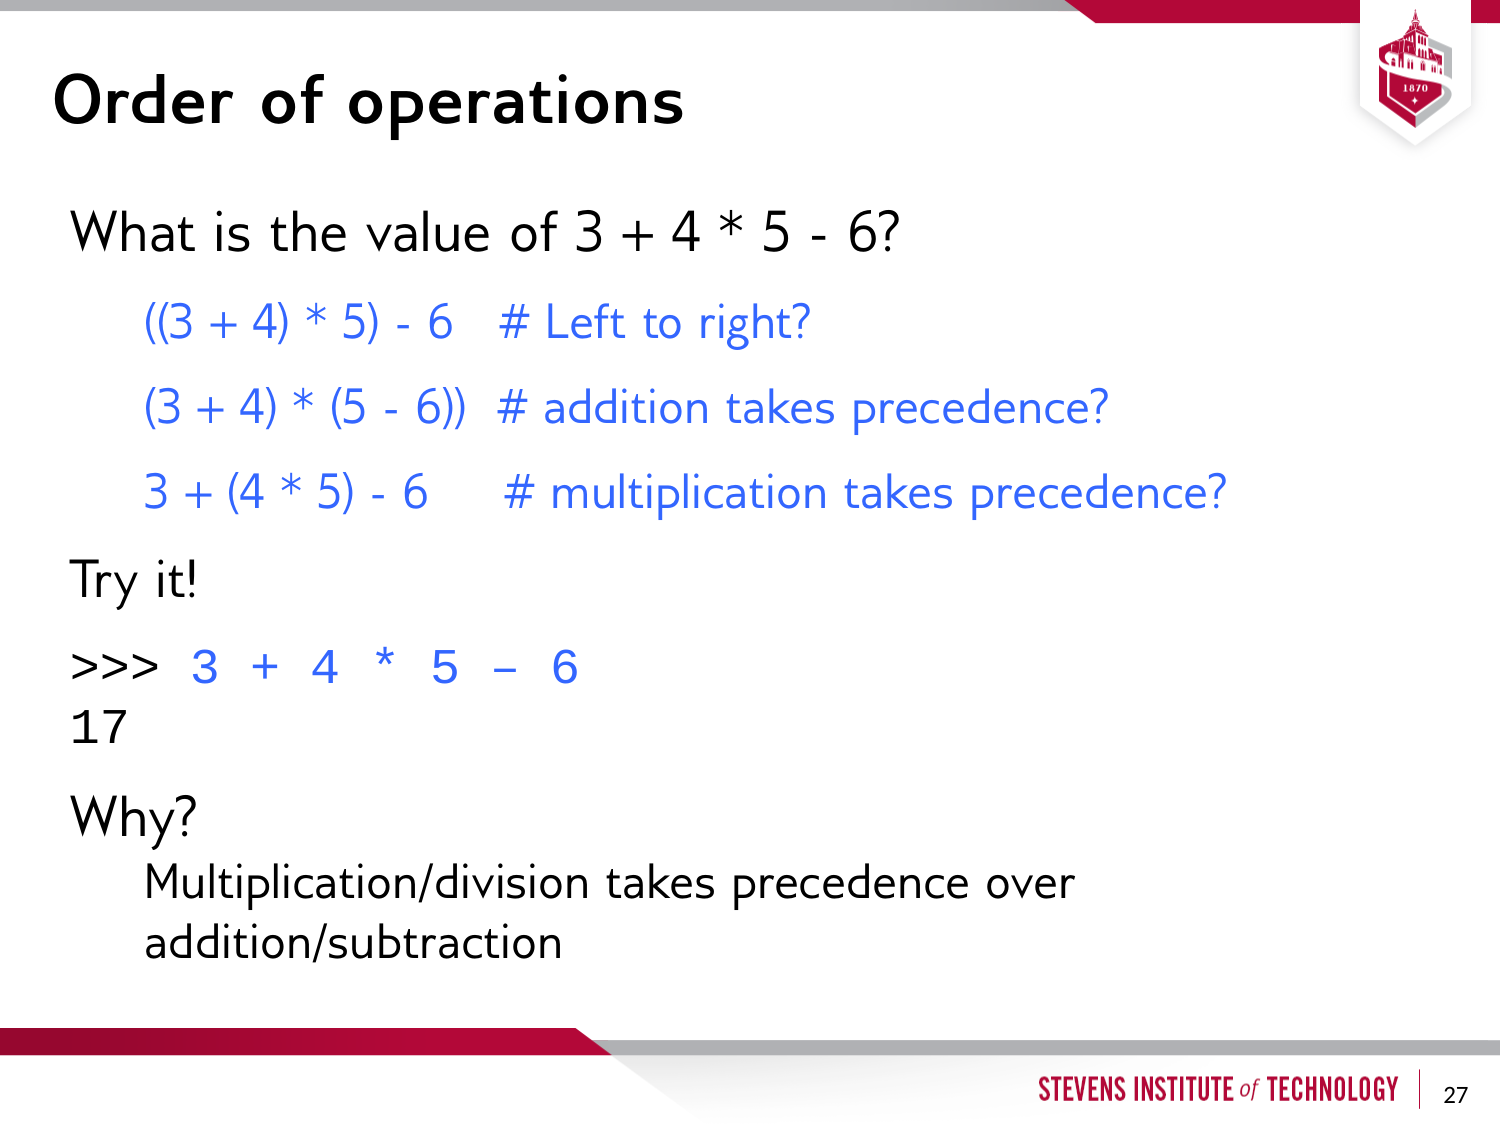

# Order of operations
What is the value of 3 + 4 * 5 - 6?
((3 + 4) * 5) - 6   # Left to right?
(3 + 4) * (5 - 6))  # addition takes precedence?
3 + (4 * 5) - 6     # multiplication takes precedence?
Try it!
>>> 3 + 4 * 5 – 6
17
Why?
Multiplication/division takes precedence over addition/subtraction

27